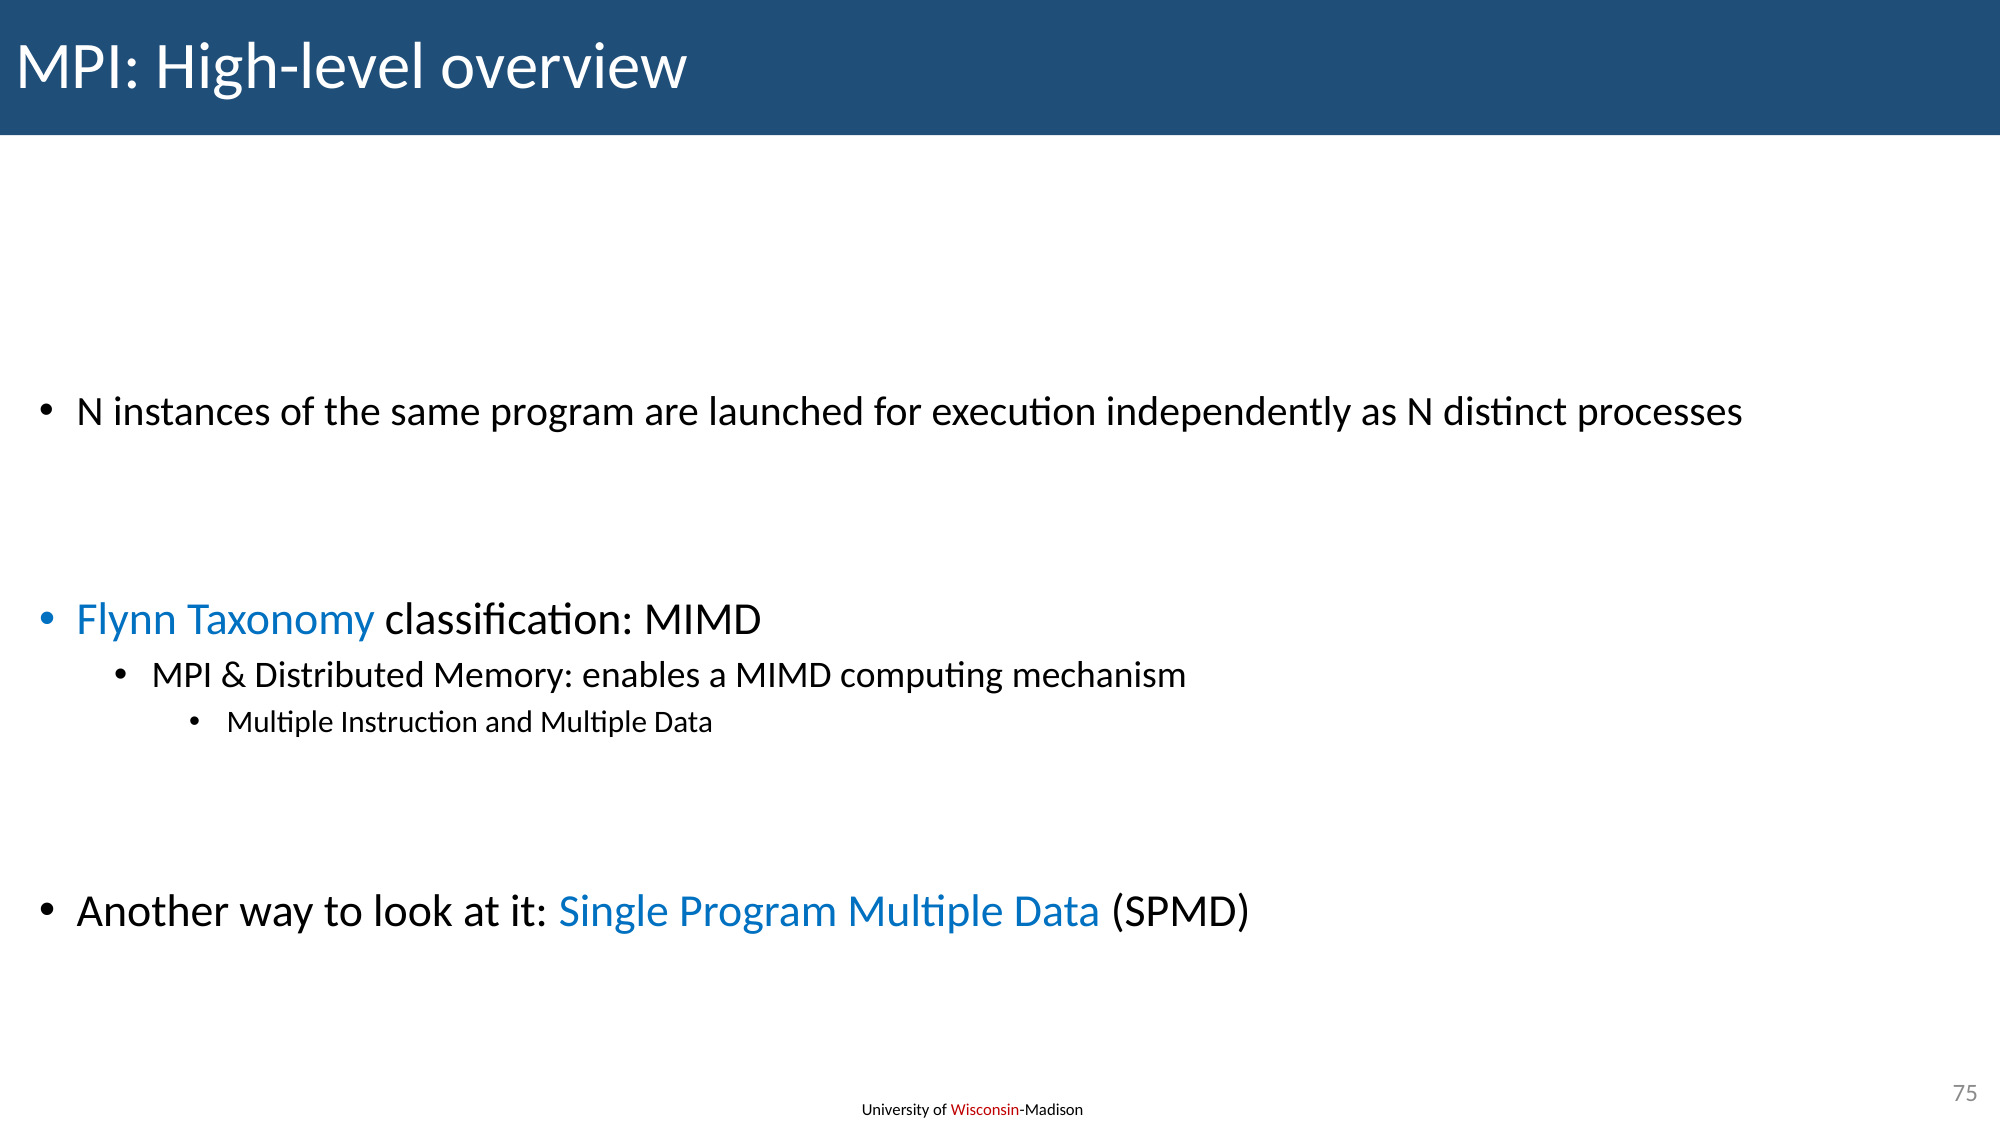

# MPI: High-level overview

N instances of the same program are launched for execution independently as N distinct processes

Flynn Taxonomy classification: MIMD
MPI & Distributed Memory: enables a MIMD computing mechanism
Multiple Instruction and Multiple Data

Another way to look at it: Single Program Multiple Data (SPMD)

75